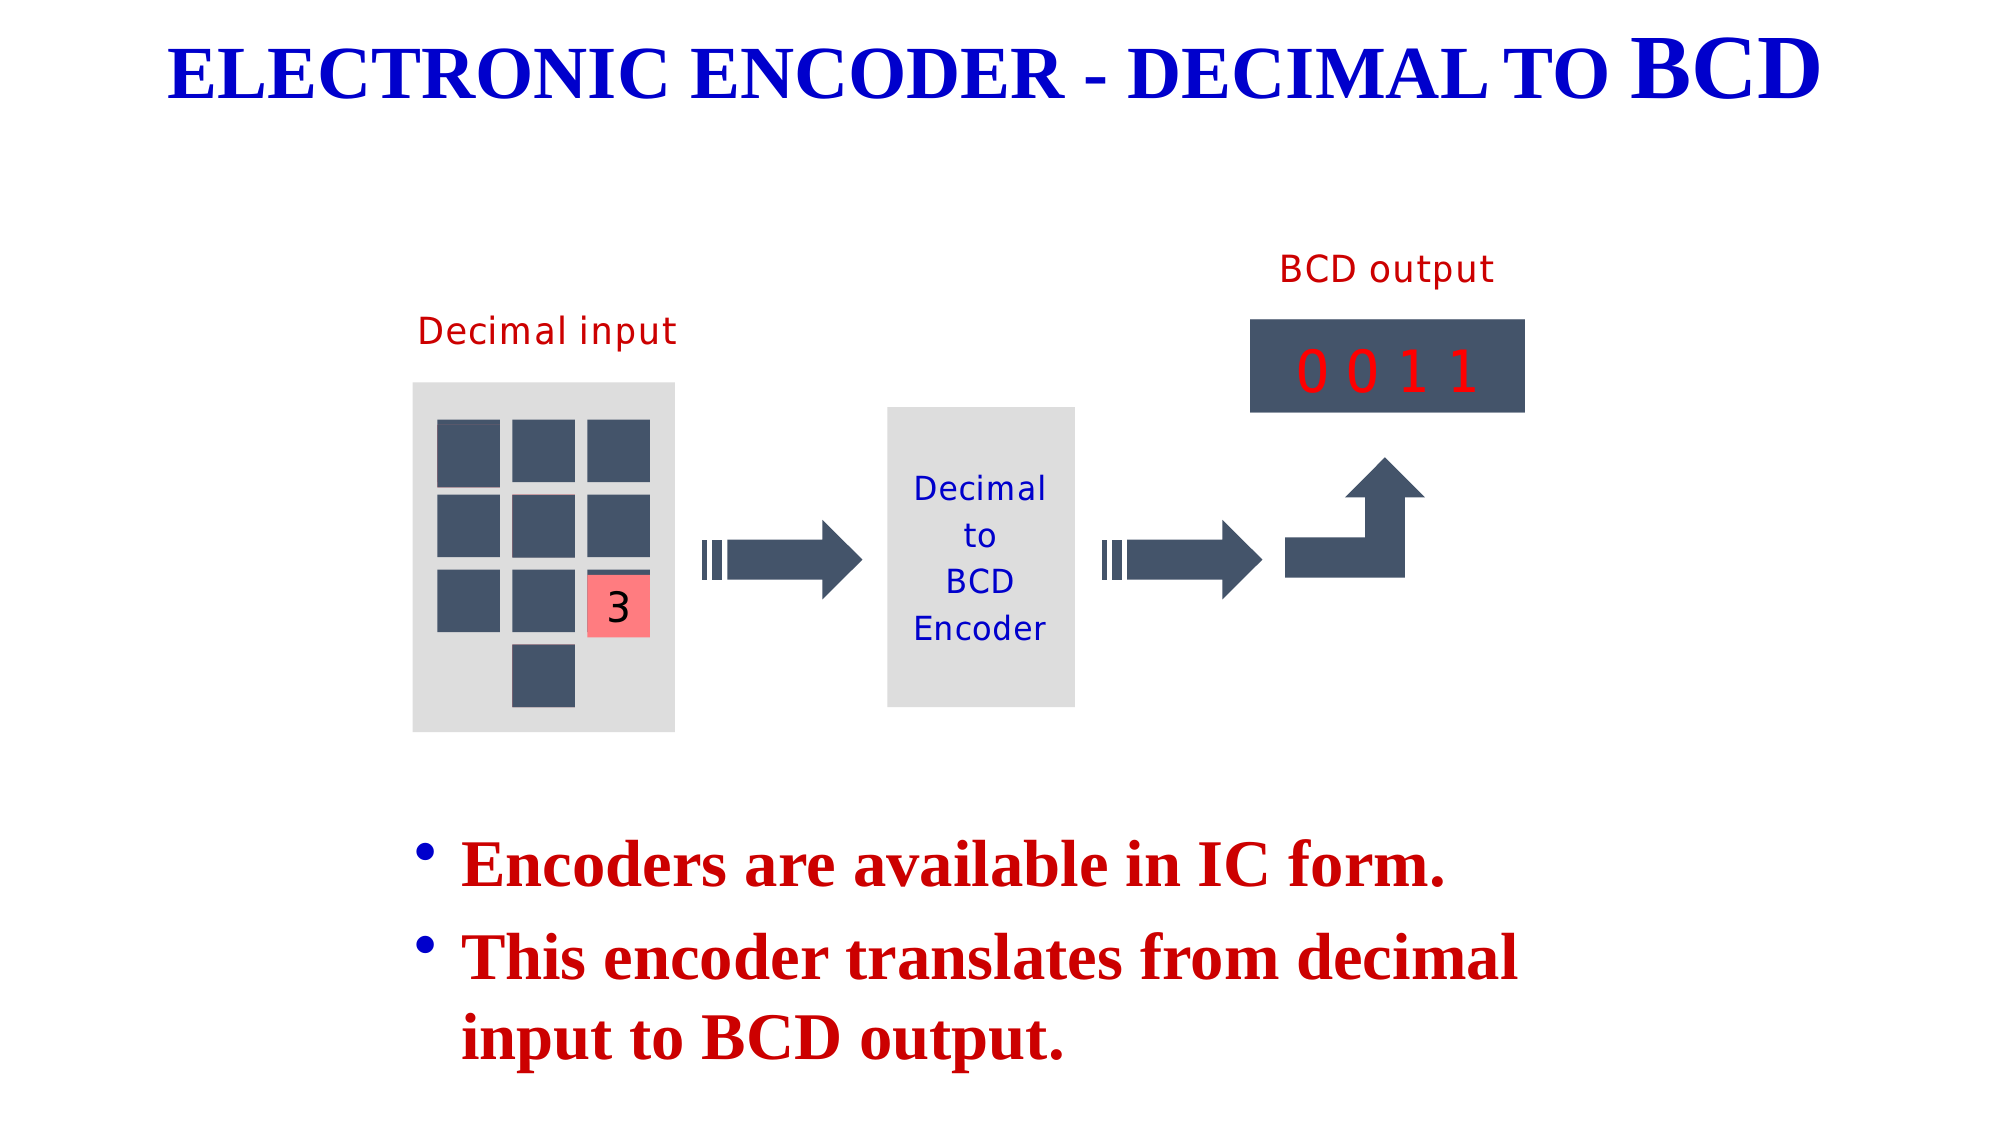

ELECTRONIC ENCODER - DECIMAL TO BCD
BCD output
Decimal input

0 0 0 0
0 1 0 1
0 1 1 1
0 0 1 1

Decimal
to
BCD
Encoder

7

3

5

0

Encoders are available in IC form.
This encoder translates from decimal input to BCD output.